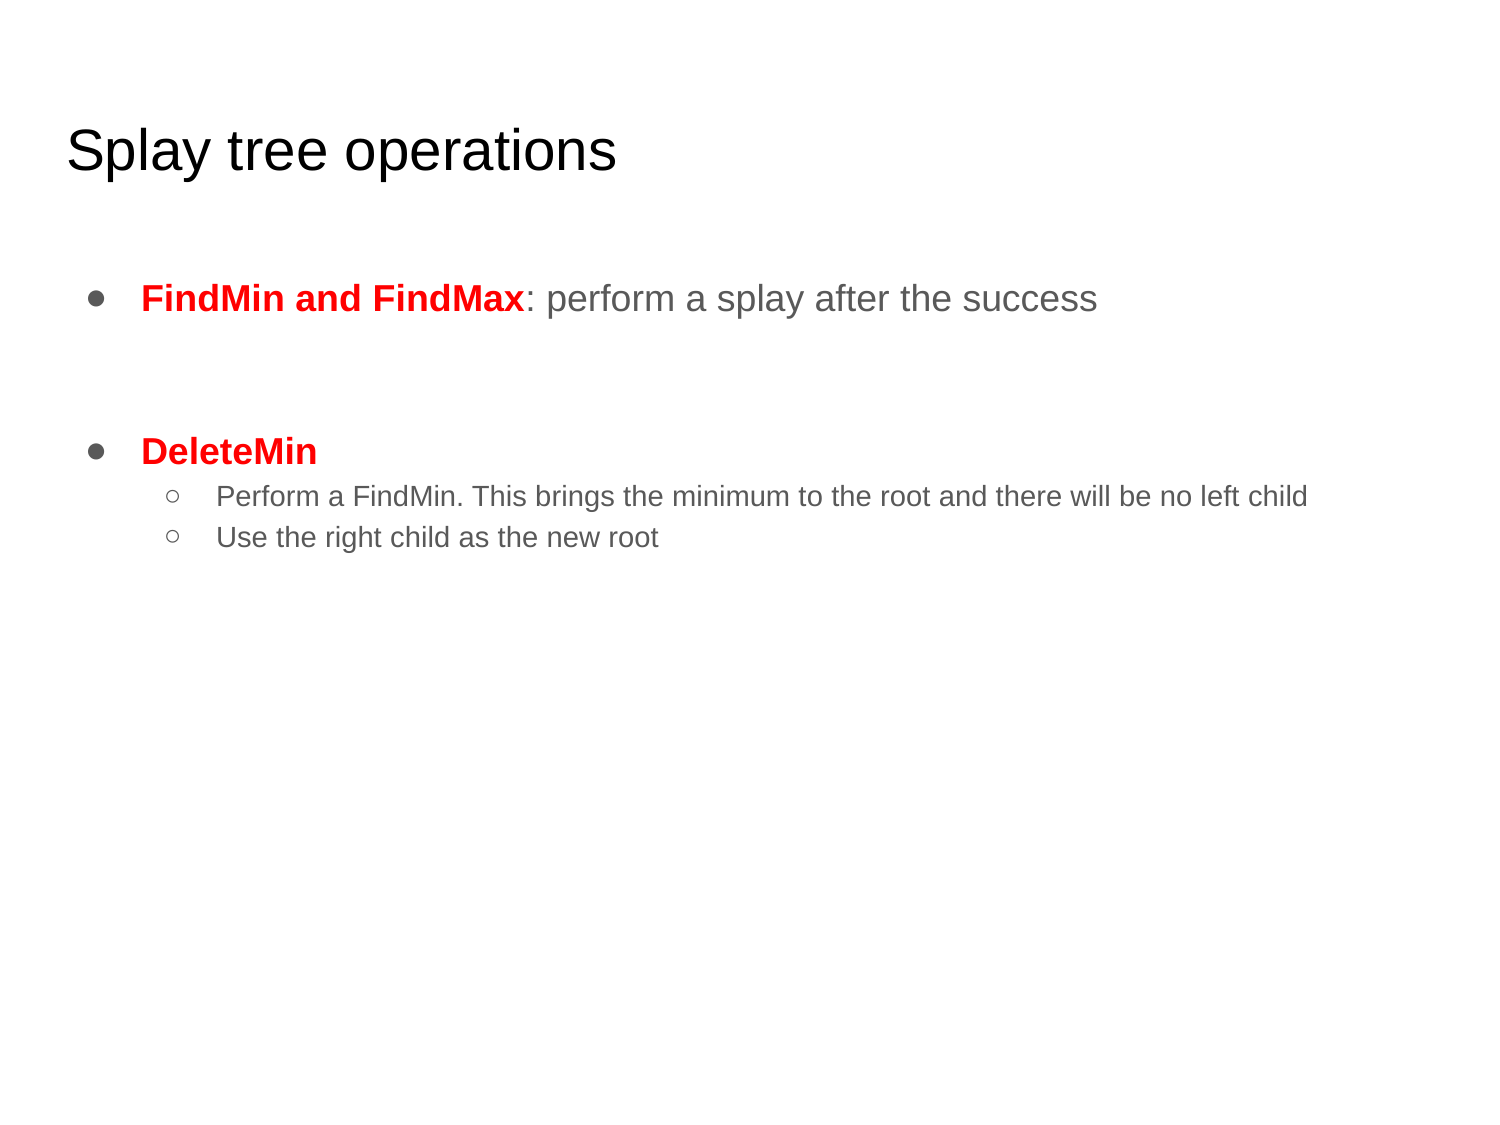

# Splay tree operations
FindMin and FindMax: perform a splay after the success

DeleteMin
Perform a FindMin. This brings the minimum to the root and there will be no left child
Use the right child as the new root